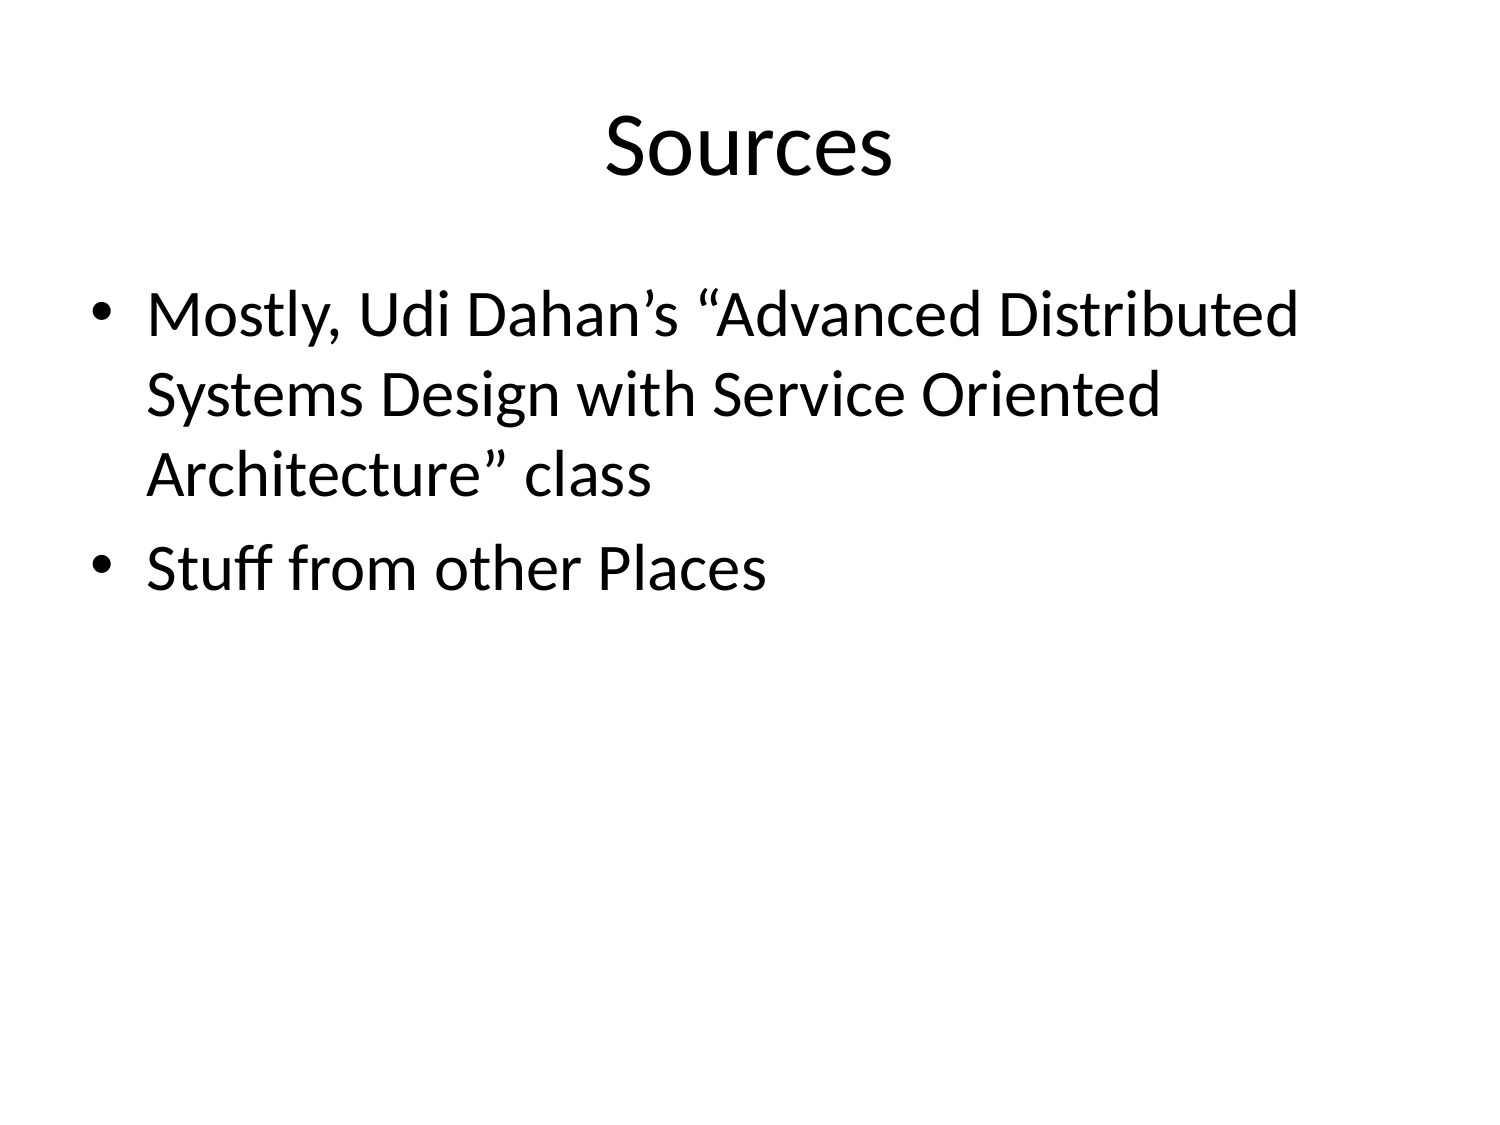

# Sources
Mostly, Udi Dahan’s “Advanced Distributed Systems Design with Service Oriented Architecture” class
Stuff from other Places